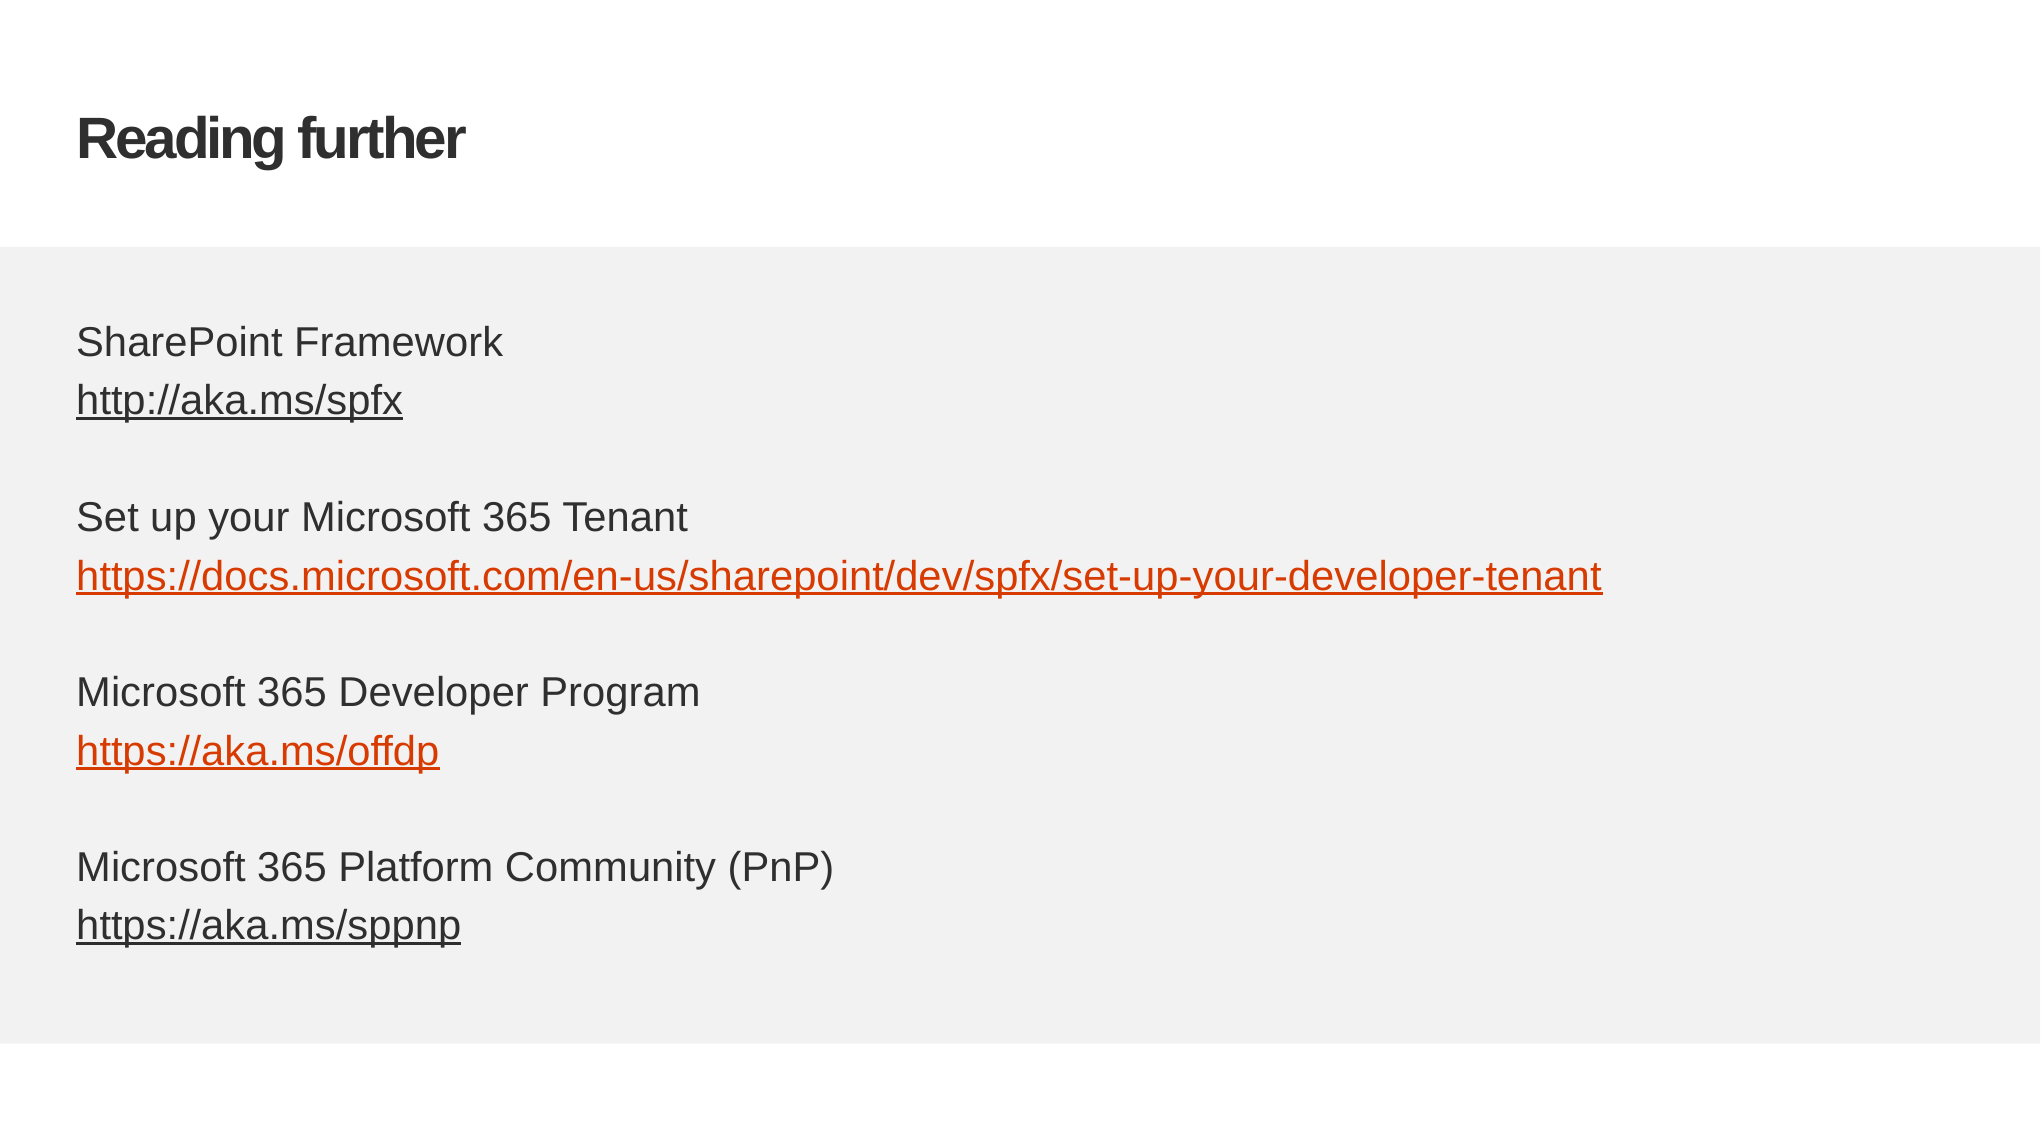

# Reading further

SharePoint Framework
http://aka.ms/spfx

Set up your Microsoft 365 Tenant
https://docs.microsoft.com/en-us/sharepoint/dev/spfx/set-up-your-developer-tenant

Microsoft 365 Developer Program
https://aka.ms/offdp

Microsoft 365 Platform Community (PnP)
https://aka.ms/sppnp